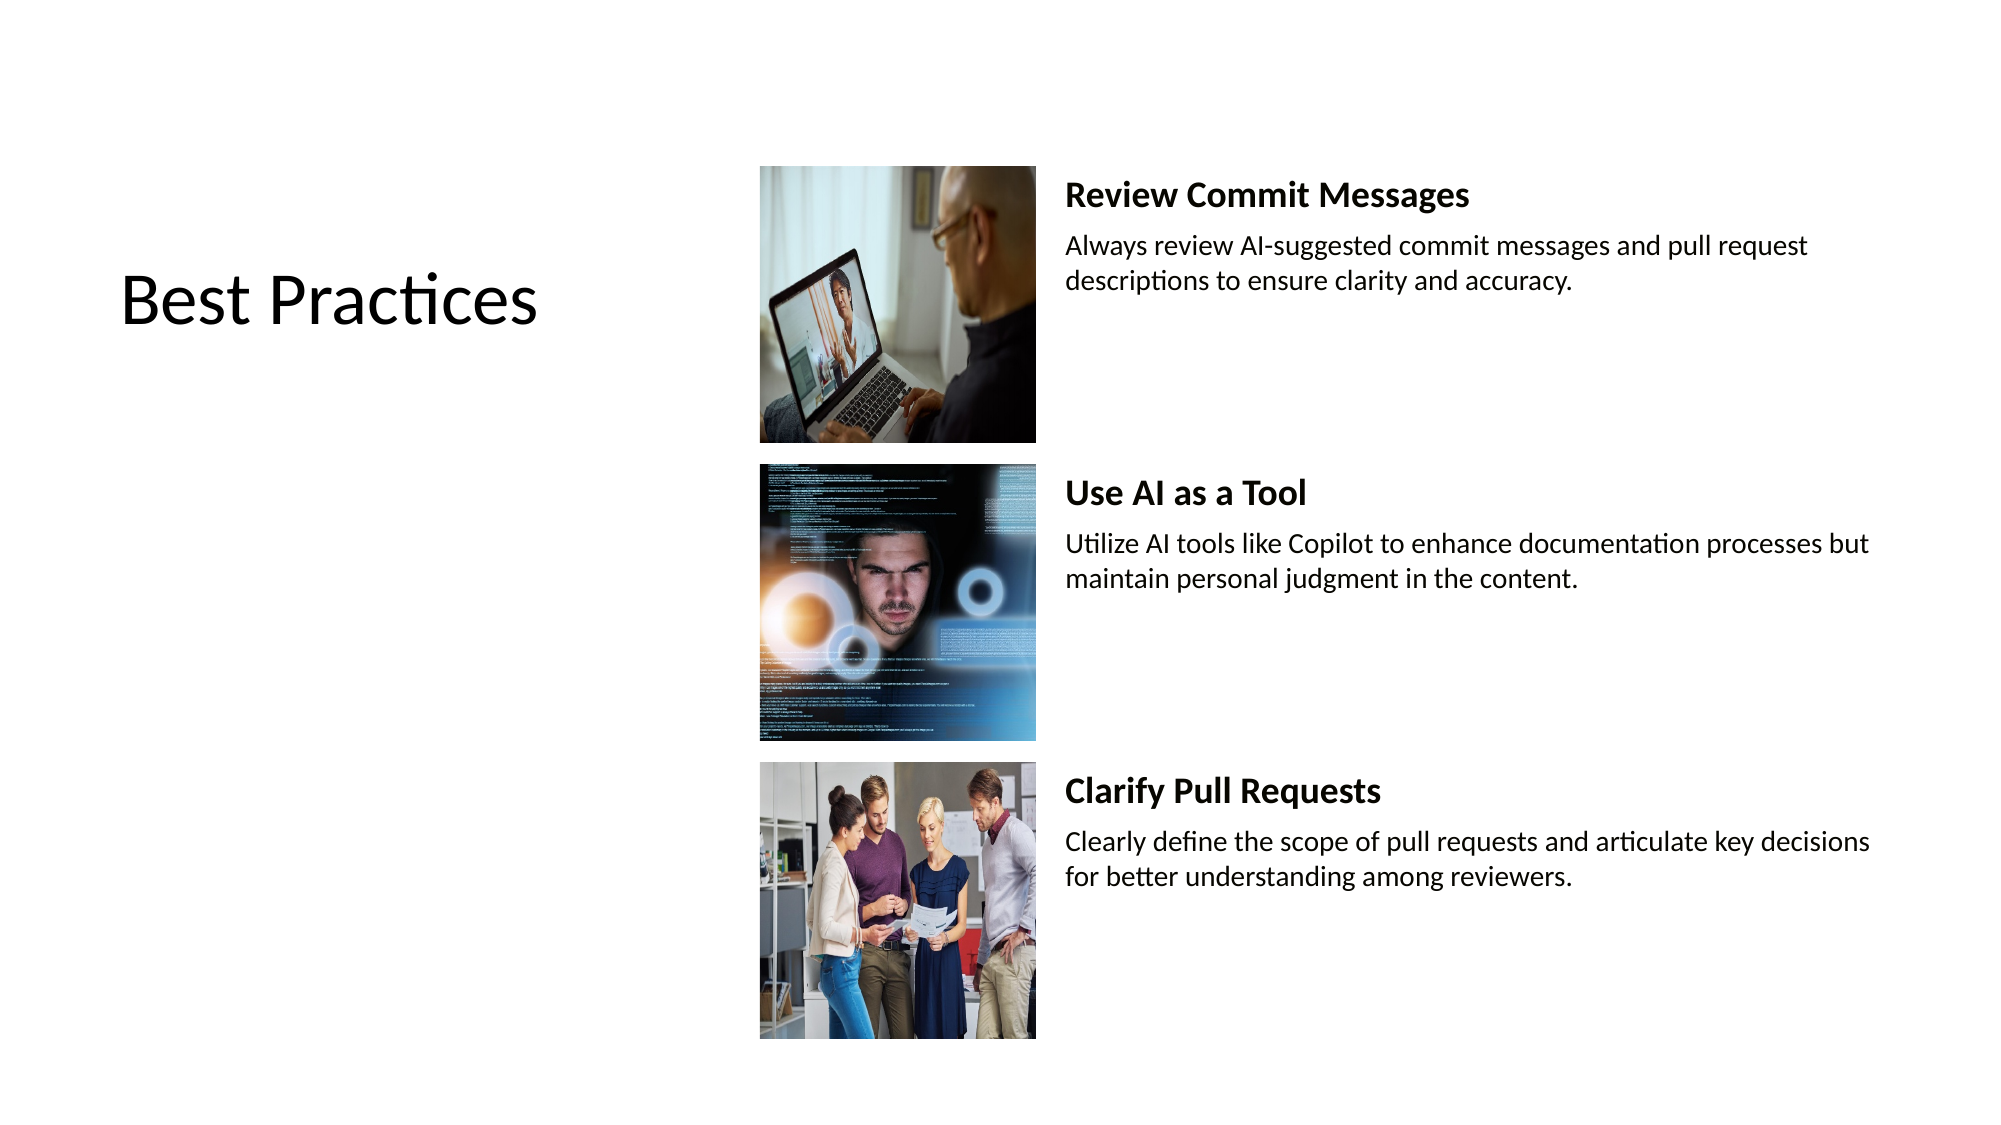

# Best Practices
Review Commit Messages
Always review AI-suggested commit messages and pull request descriptions to ensure clarity and accuracy.
Use AI as a Tool
Utilize AI tools like Copilot to enhance documentation processes but maintain personal judgment in the content.
Clarify Pull Requests
Clearly define the scope of pull requests and articulate key decisions for better understanding among reviewers.